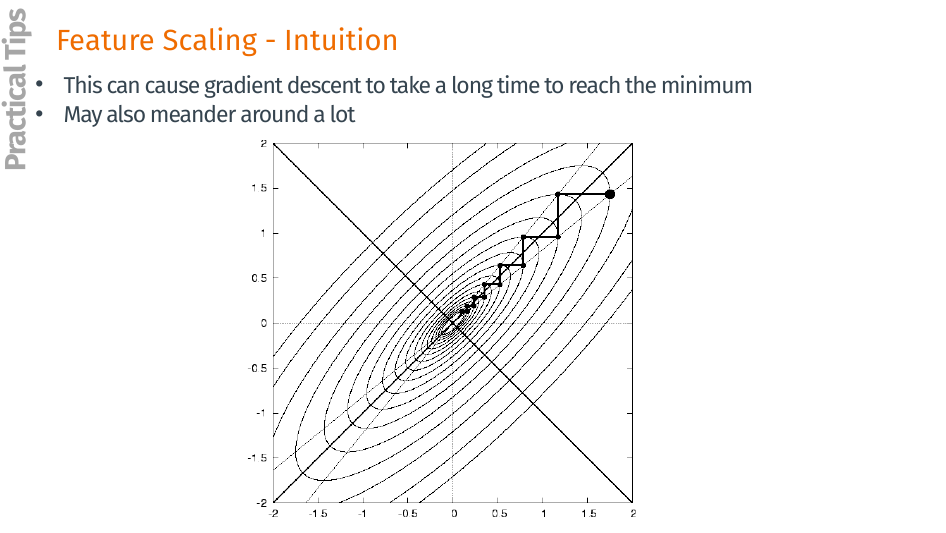

Feature Scaling - Intuition
This can cause gradient descent to take a long time to reach the minimum
May also meander around a lot

Practical Tips